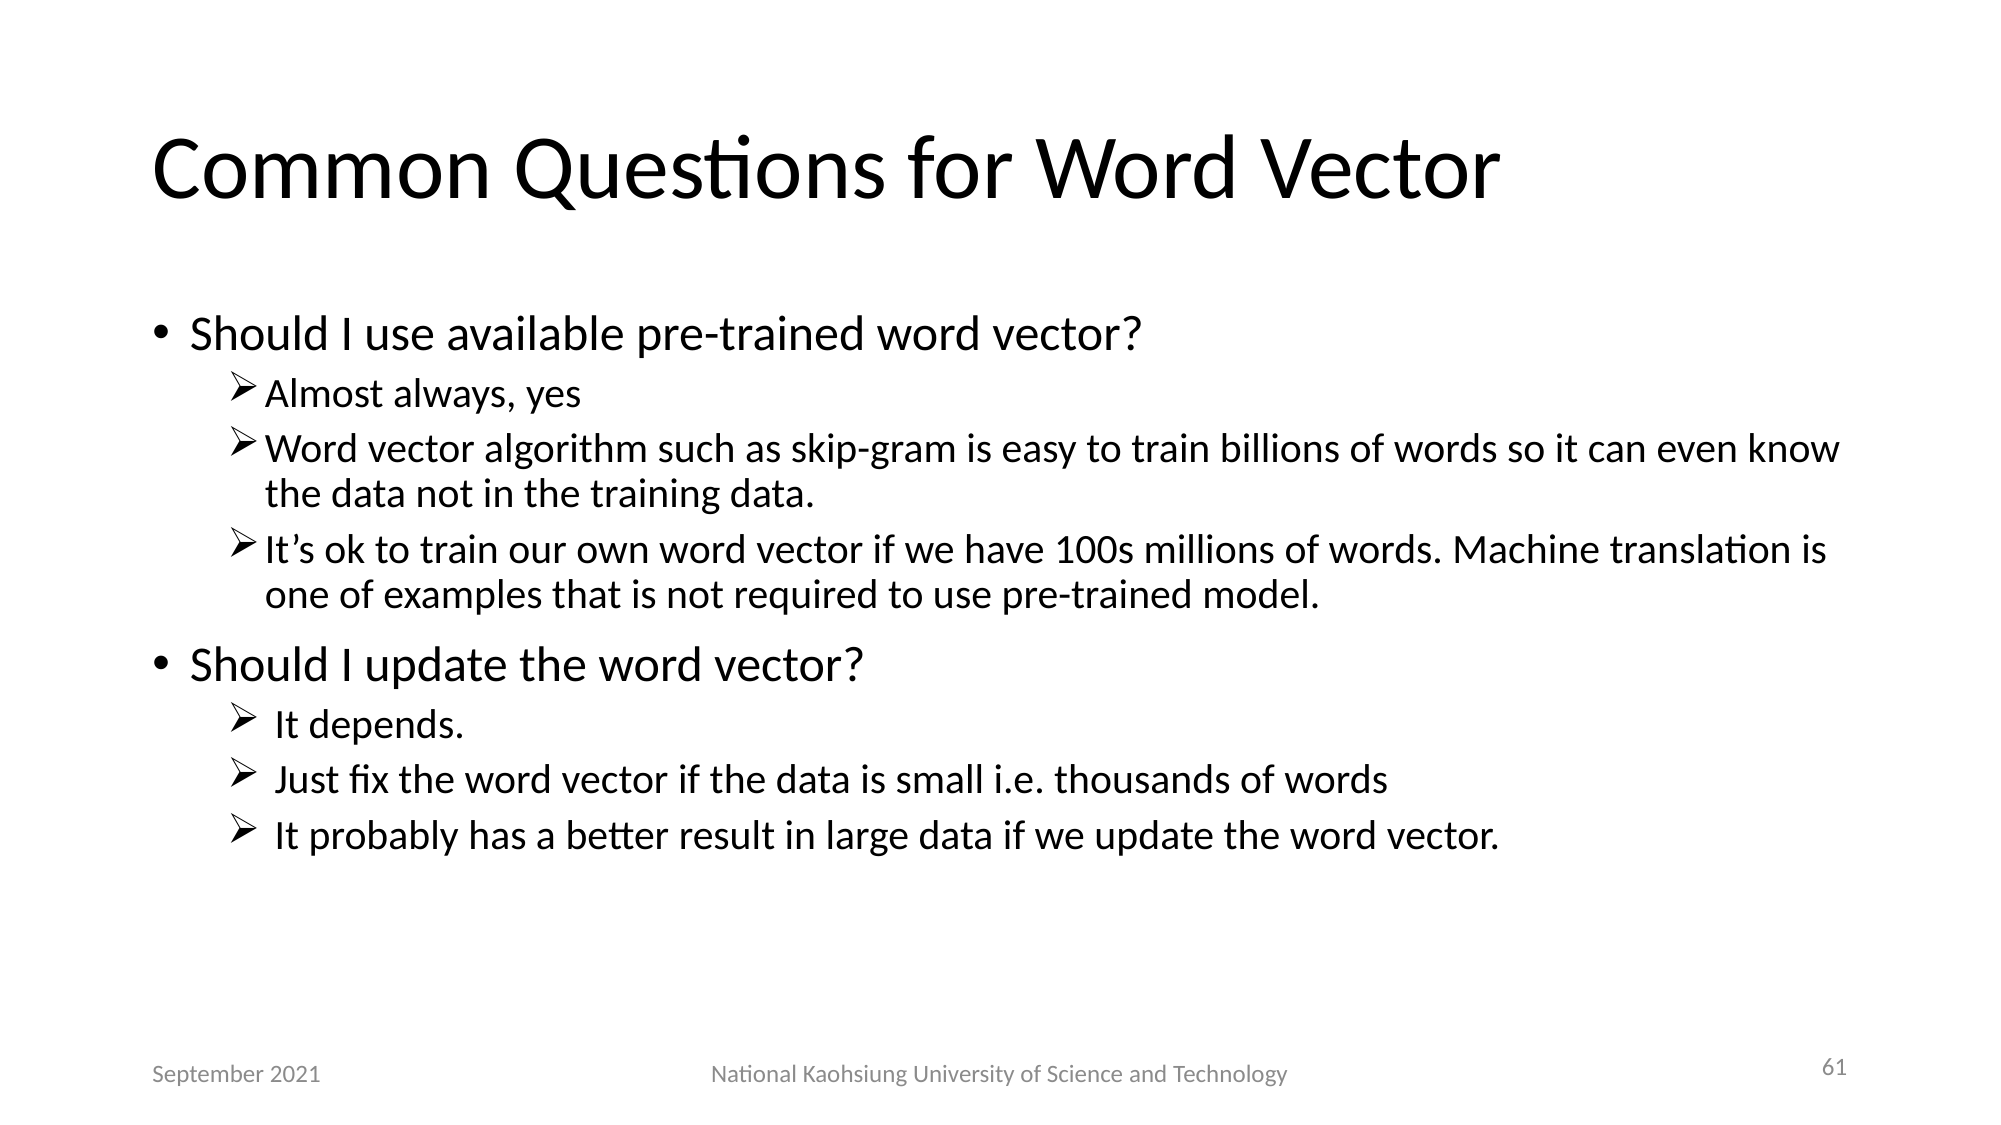

# Common Questions for Word Vector
Should I use available pre-trained word vector?
Almost always, yes
Word vector algorithm such as skip-gram is easy to train billions of words so it can even know the data not in the training data.
It’s ok to train our own word vector if we have 100s millions of words. Machine translation is one of examples that is not required to use pre-trained model.
Should I update the word vector?
 It depends.
 Just fix the word vector if the data is small i.e. thousands of words
 It probably has a better result in large data if we update the word vector.
61
September 2021
National Kaohsiung University of Science and Technology